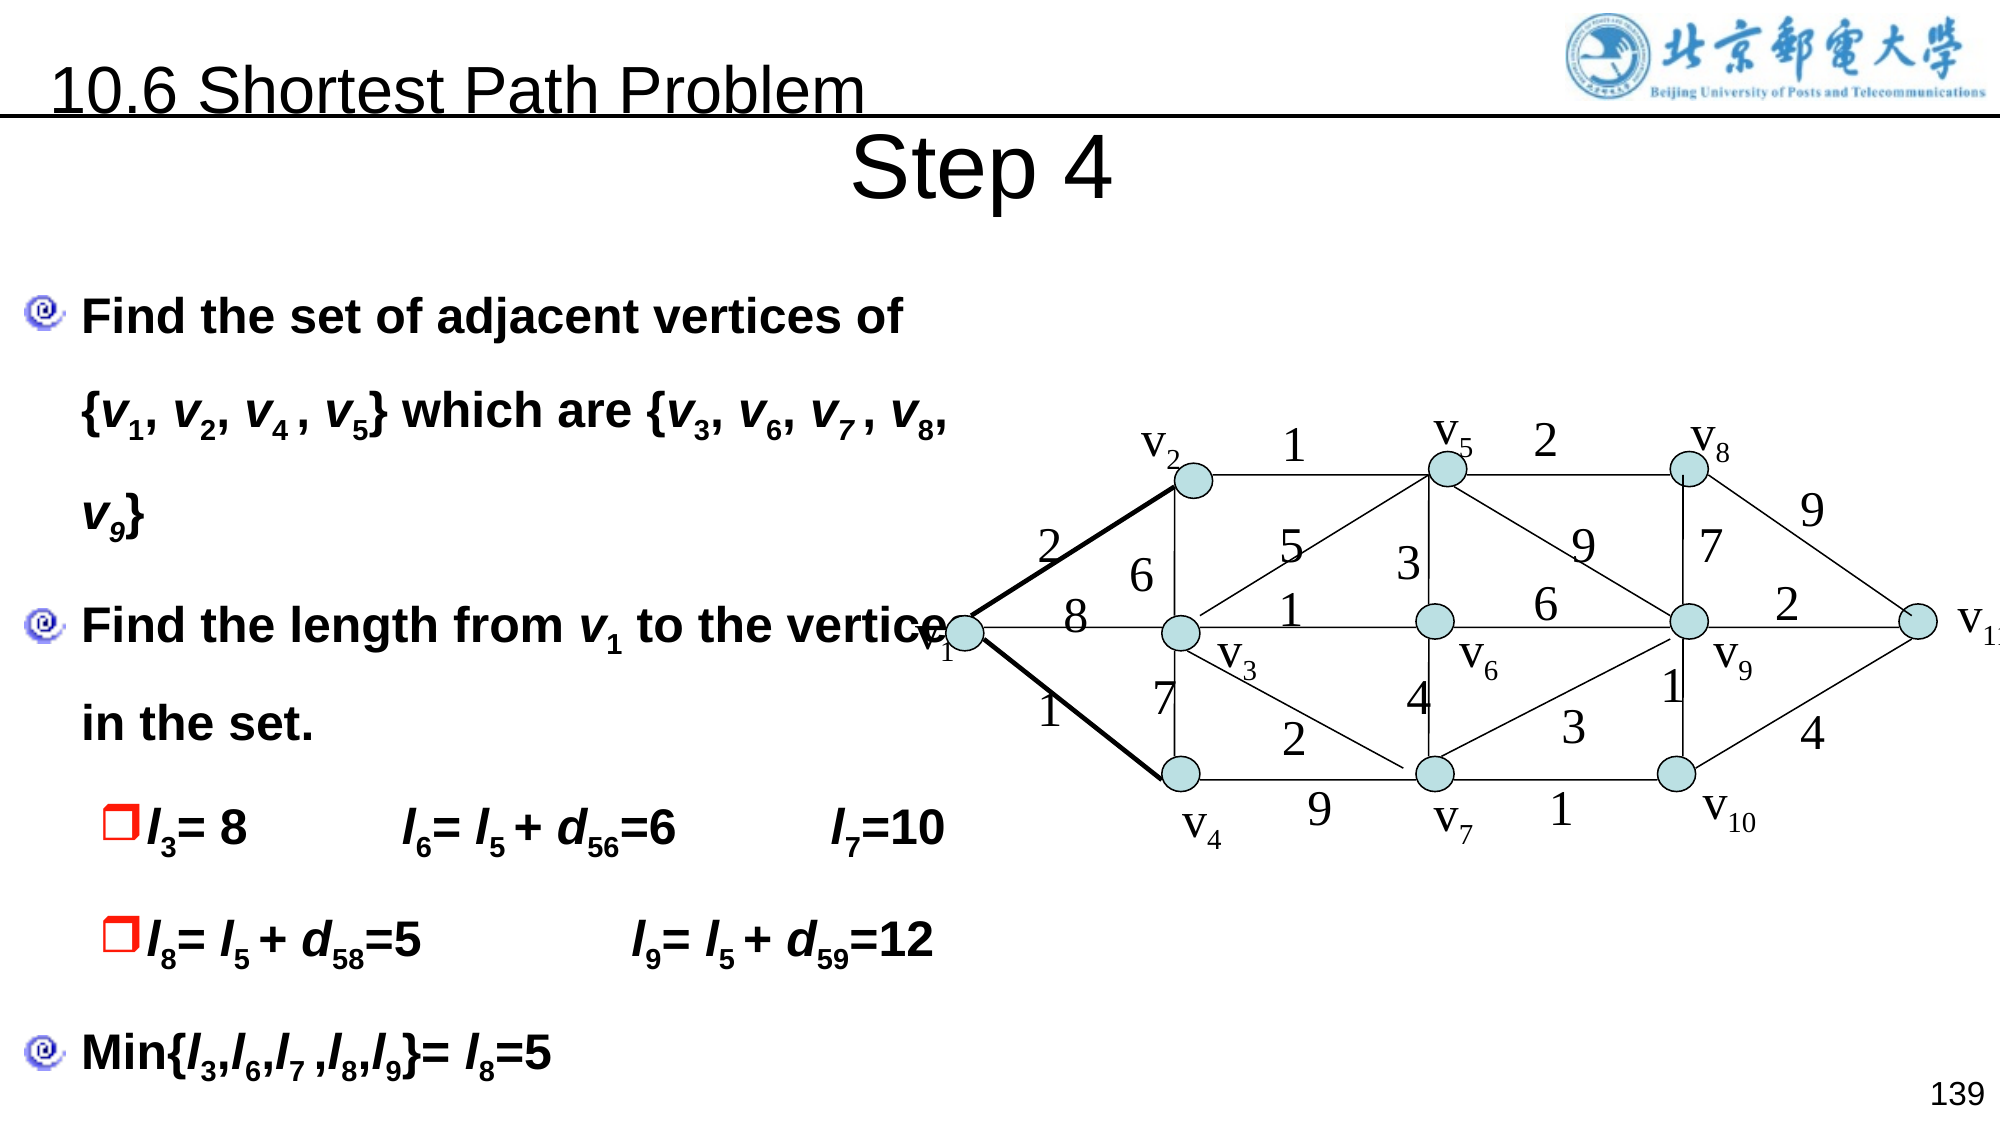

10.6 Shortest Path Problem
Step 4
Find the set of adjacent vertices of {v1, v2, v4 , v5} which are {v3, v6, v7 , v8, v9}
Find the length from v1 to the vertices in the set.
l3= 8           l6= l5 + d56=6           l7=10
l8= l5 + d58=5               l9= l5 + d59=12
Min{l3,l6,l7 ,l8,l9}= l8=5
Connect v5 to v8
v5
v8
v2

2
1

9

2
5
9
7
3
6
6
2
1
8
v11
v1

v3
v6
v9

1

7
4
1
3
4
2

v10
9
1
v7
v4